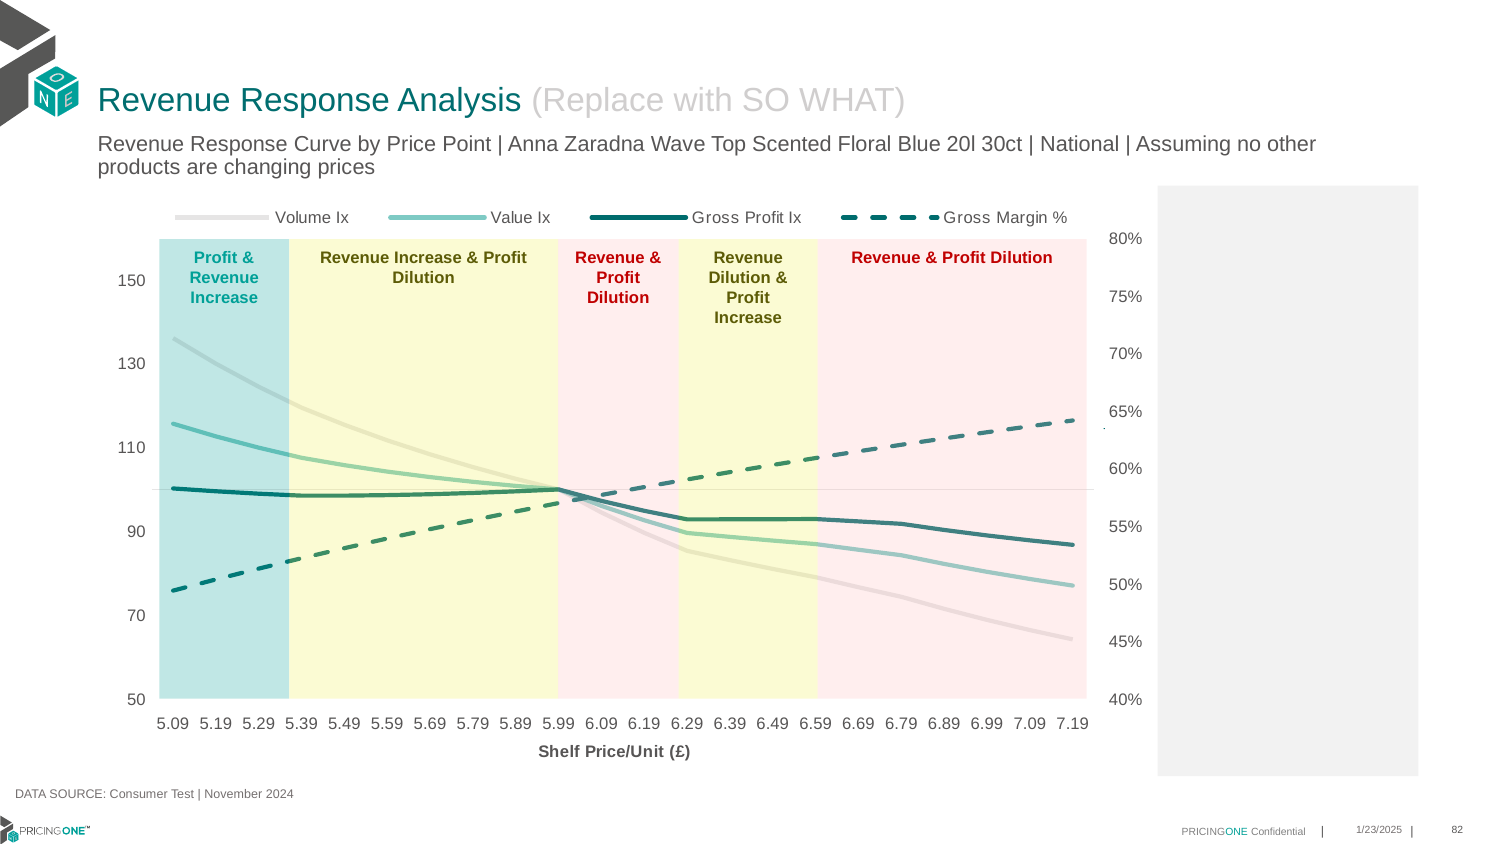

# Revenue Response Analysis (Replace with SO WHAT)

Revenue Response Curve by Price Point | Anna Zaradna Wave Top Scented Floral Blue 20l 30ct | National | Assuming no other products are changing prices

### Chart:

| Category | Volume Ix | Value Ix | Gross Profit Ix | Gross Margin % |
|---|---|---|---|---|
| 5.09 | 136.13877279168636 | 115.69630942542844 | 100.23929092806509 | 0.4939585365909283 |
| 5.19 | 130.02957269038808 | 112.67357878633722 | 99.55122882111245 | 0.5037088538049761 |
| 5.29 | 124.52077936583335 | 109.97735721440061 | 98.982360387872 | 0.5130905389882467 |
| 5.39 | 119.52919920235796 | 107.56281430940926 | 98.51690846557428 | 0.5221241096934741 |
| 5.49 | 115.4299802121111 | 105.79997539047162 | 98.52033880781595 | 0.5308285885697314 |
| 5.59 | 111.73077441328947 | 104.27366239703757 | 98.63665261358464 | 0.5392216370747452 |
| 5.69 | 108.38008117280597 | 102.95497268429628 | 98.85404376465267 | 0.5473196750874914 |
| 5.79 | 105.33307059734038 | 101.81801540832738 | 99.16094932708504 | 0.5551379881257039 |
| 5.89 | 102.55089378772423 | 100.83978957483149 | 99.54635729175878 | 0.5626908236413967 |
| 5.99 | 100.0 | 100.0 | 100.0 | 0.5699914776707555 |
| 6.09 | 94.48646136656086 | 96.06287747961237 | 97.25579865997953 | 0.5770523729470977 |
| 6.19 | 89.63607886122898 | 92.62708394485098 | 94.89032701490339 | 0.5838851294422981 |
| 6.29 | 85.33506676454948 | 89.60632616816781 | 92.8381363866008 | 0.5905006281793045 |
| 6.39 | 83.11831126360758 | 88.66542701469814 | 92.86178563432873 | 0.5969090690528679 |
| 6.49 | 81.02162175374401 | 87.78064433859055 | 92.89319608902349 | 0.6031200233047497 |
| 6.59 | 79.03465558390945 | 86.94660903897979 | 92.93076039747751 | 0.6091424812212178 |
| 6.69 | 76.64015922812926 | 85.59103991942919 | 92.36102928938018 | 0.6149848955527392 |
| 6.79 | 74.35671547667538 | 84.28146548913642 | 91.78805745711497 | 0.6206552210968814 |
| 6.89 | 71.47649286999935 | 82.20940584067603 | 90.32740971690278 | 0.6261609508342272 |
| 6.99 | 68.84122484338832 | 80.32707200402209 | 89.01463177714297 | 0.6315091489624929 |
| 7.09 | 66.42166988380696 | 78.6121135954908 | 87.83260271936635 | 0.6367064811350952 |
| 7.19 | 64.19267464333782 | 77.04513606964865 | 86.7662974266193 | 0.6417592421763318 |
Profit & Revenue Increase
Revenue Increase & Profit Dilution
Revenue & Profit Dilution
Revenue Dilution & Profit Increase
Revenue & Profit Dilution

DATA SOURCE: Consumer Test | November 2024

1/23/2025
82